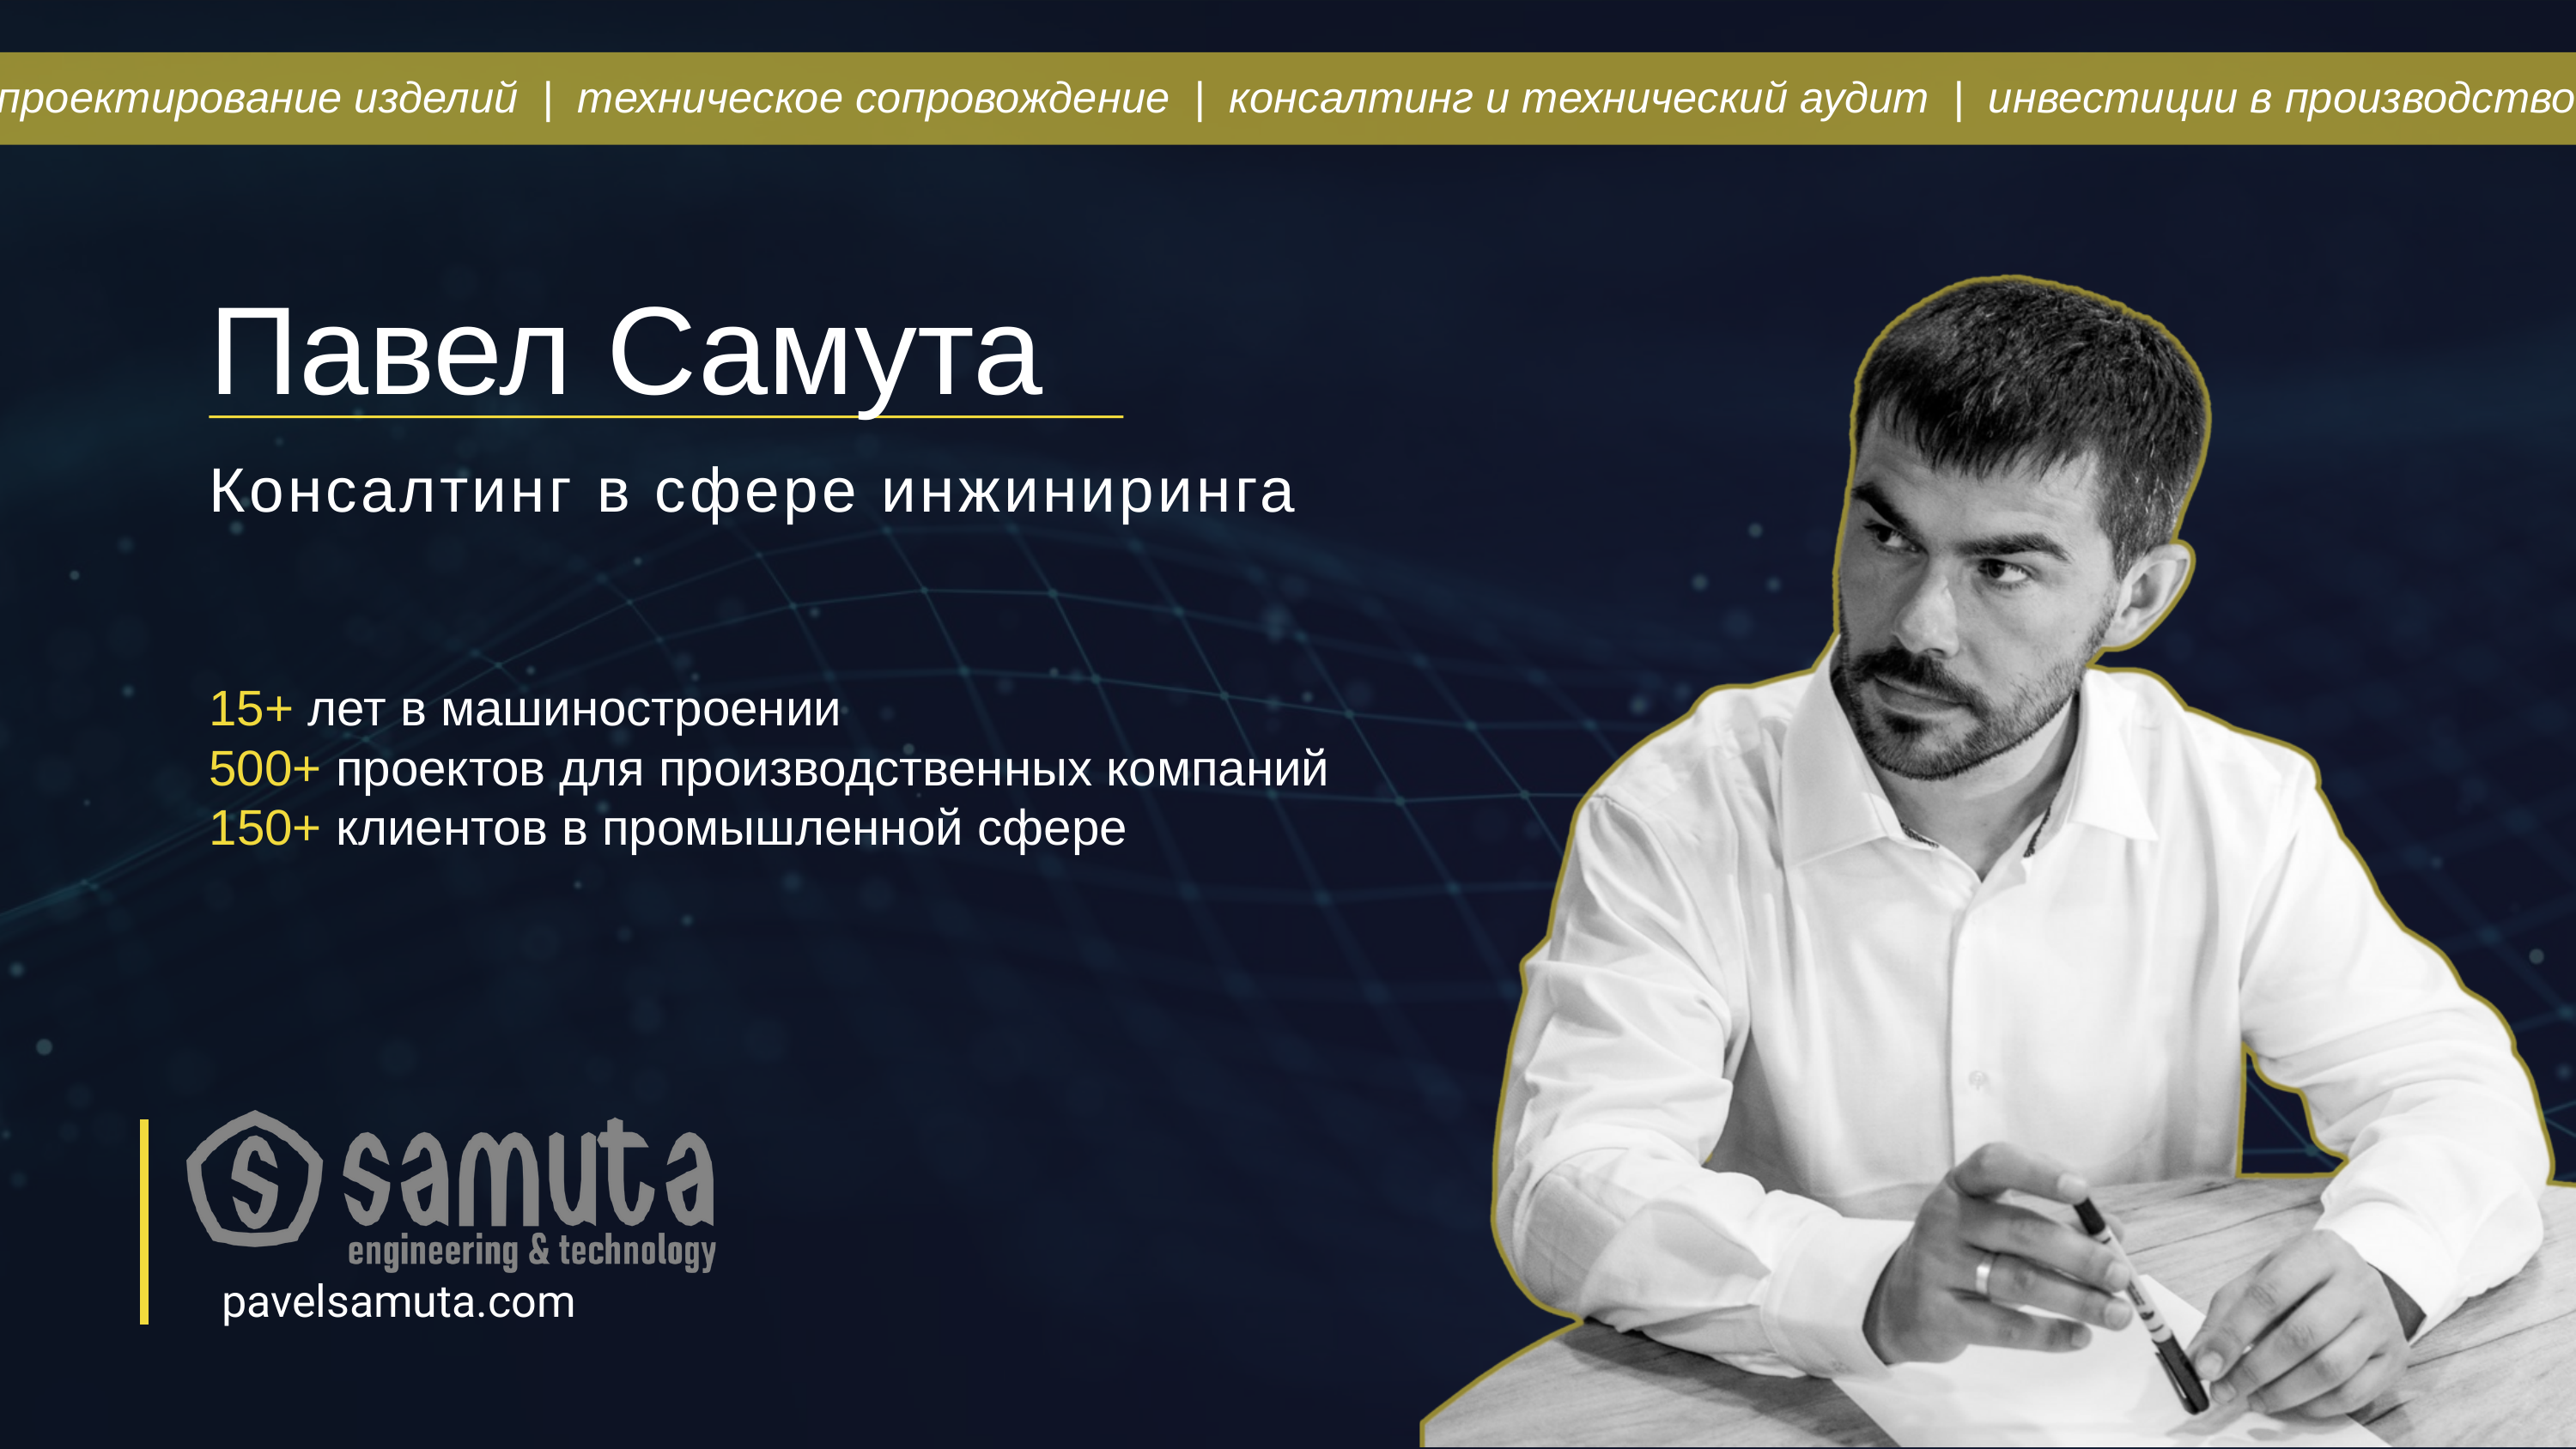

проектирование изделий  |  техническое сопровождение  |  консалтинг и технический аудит  |  инвестиции в производство

Павел Самута

Консалтинг в сфере инжиниринга
15+ лет в машиностроении
500+ проектов для производственных компаний
150+ клиентов в промышленной сфере

pavelsamuta.com